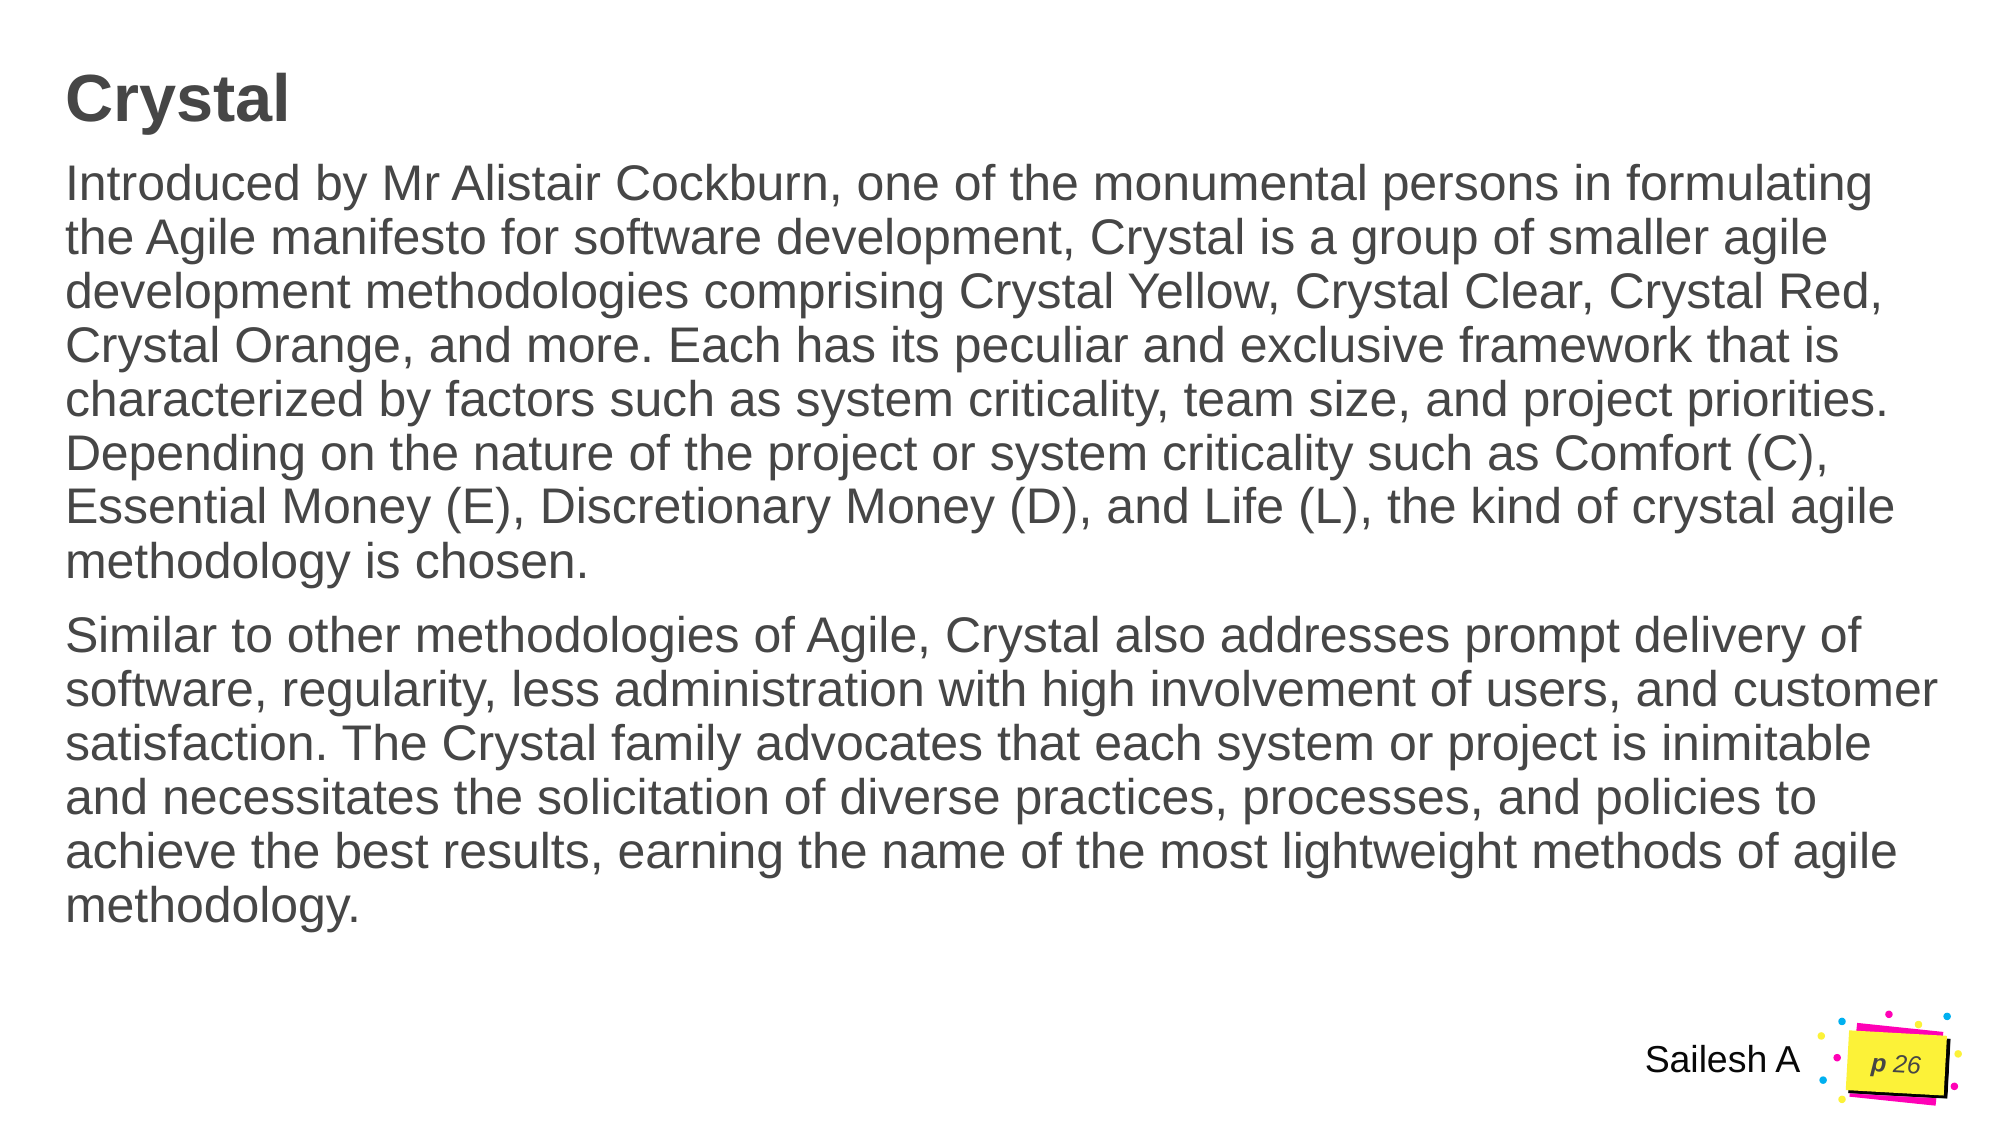

Crystal
Introduced by Mr Alistair Cockburn, one of the monumental persons in formulating the Agile manifesto for software development, Crystal is a group of smaller agile development methodologies comprising Crystal Yellow, Crystal Clear, Crystal Red, Crystal Orange, and more. Each has its peculiar and exclusive framework that is characterized by factors such as system criticality, team size, and project priorities. Depending on the nature of the project or system criticality such as Comfort (C), Essential Money (E), Discretionary Money (D), and Life (L), the kind of crystal agile methodology is chosen.
Similar to other methodologies of Agile, Crystal also addresses prompt delivery of software, regularity, less administration with high involvement of users, and customer satisfaction. The Crystal family advocates that each system or project is inimitable and necessitates the solicitation of diverse practices, processes, and policies to achieve the best results, earning the name of the most lightweight methods of agile methodology.

p 26